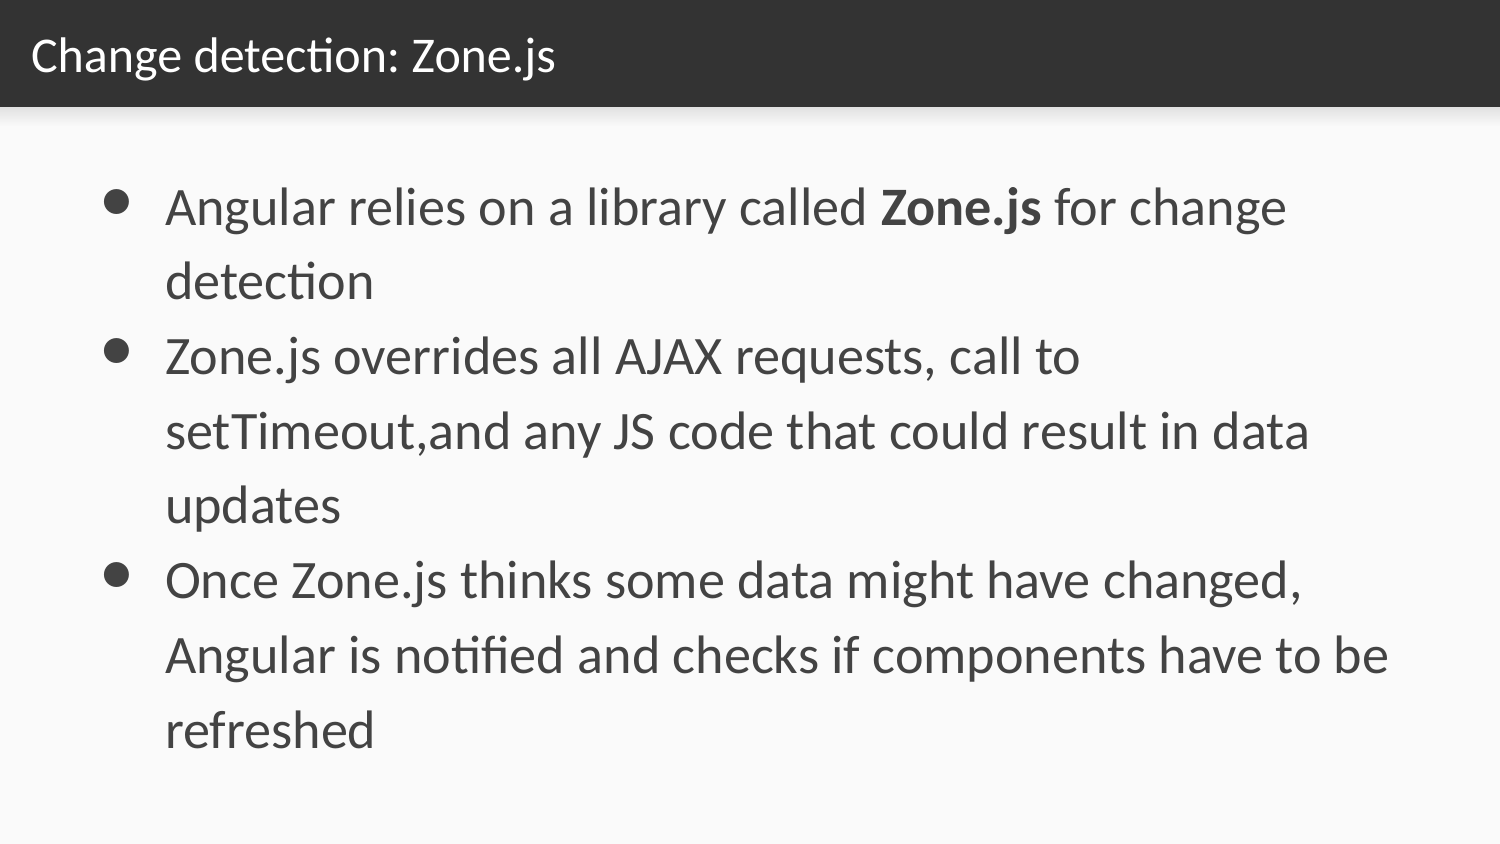

# Change detection: Zone.js
Angular relies on a library called Zone.js for change detection
Zone.js overrides all AJAX requests, call to setTimeout,and any JS code that could result in data updates
Once Zone.js thinks some data might have changed, Angular is notified and checks if components have to be refreshed